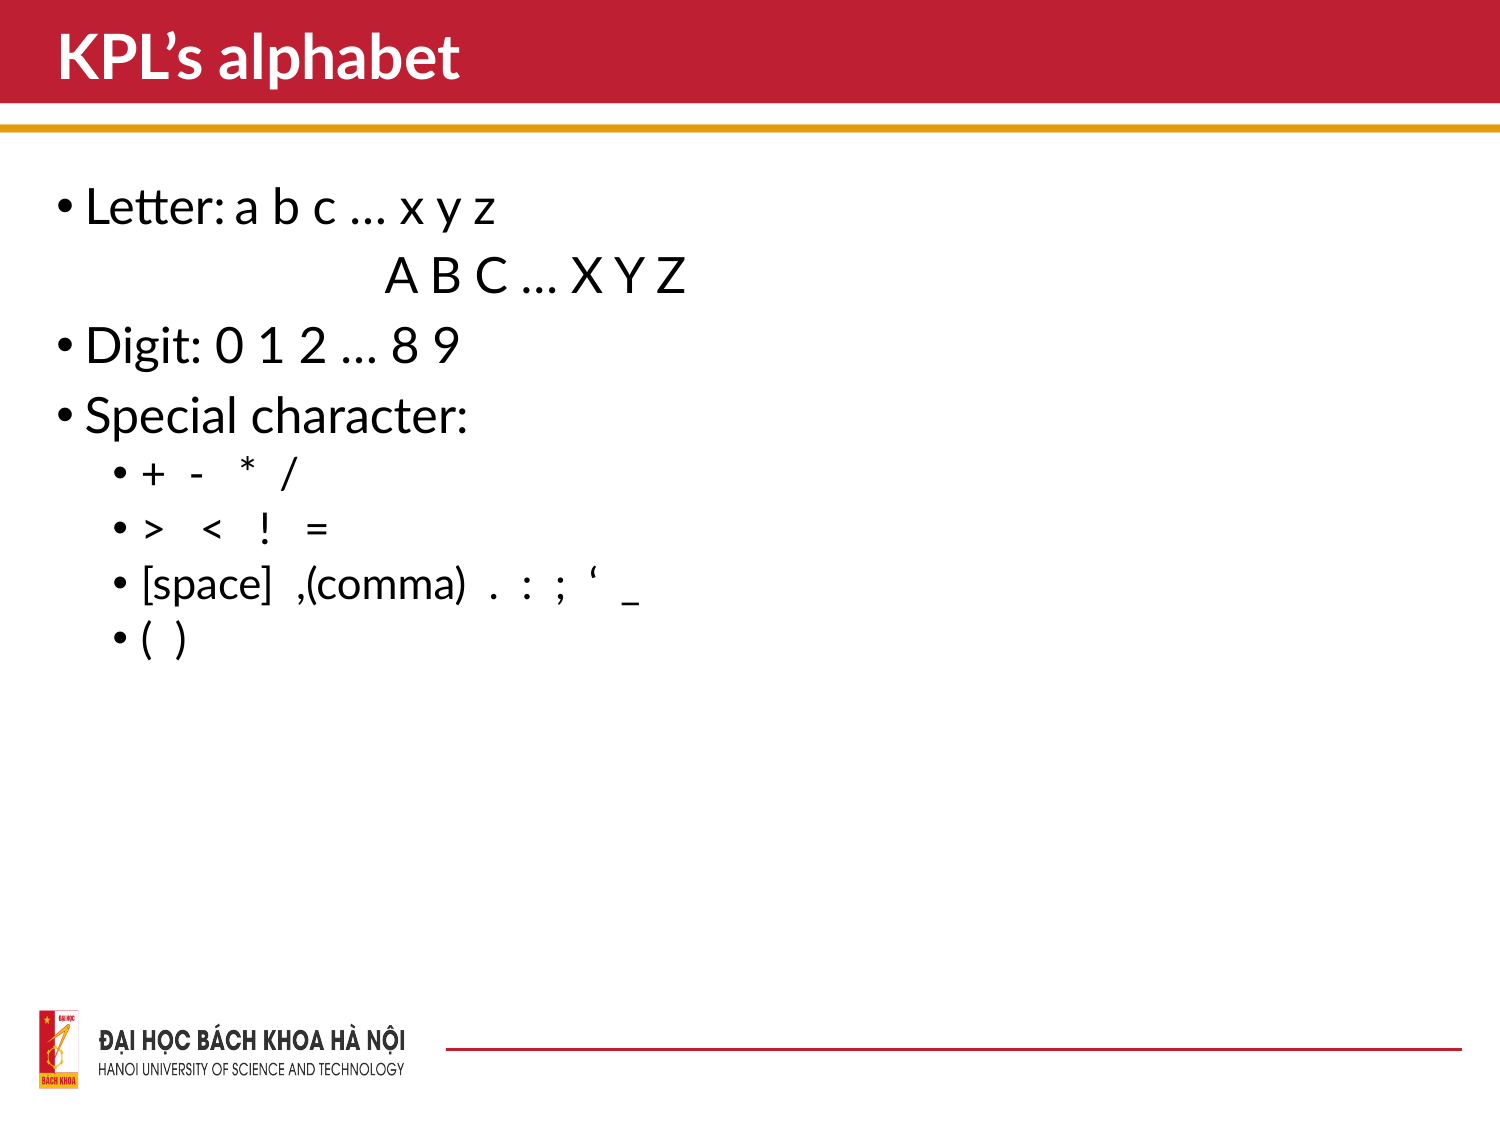

# KPL’s alphabet
Letter:	a b c … x y z
			A B C … X Y Z
Digit: 0 1 2 … 8 9
Special character:
+  -   *  /
>   <   !   =
[space]  ,(comma)  .  :  ;  ‘  _
(  )